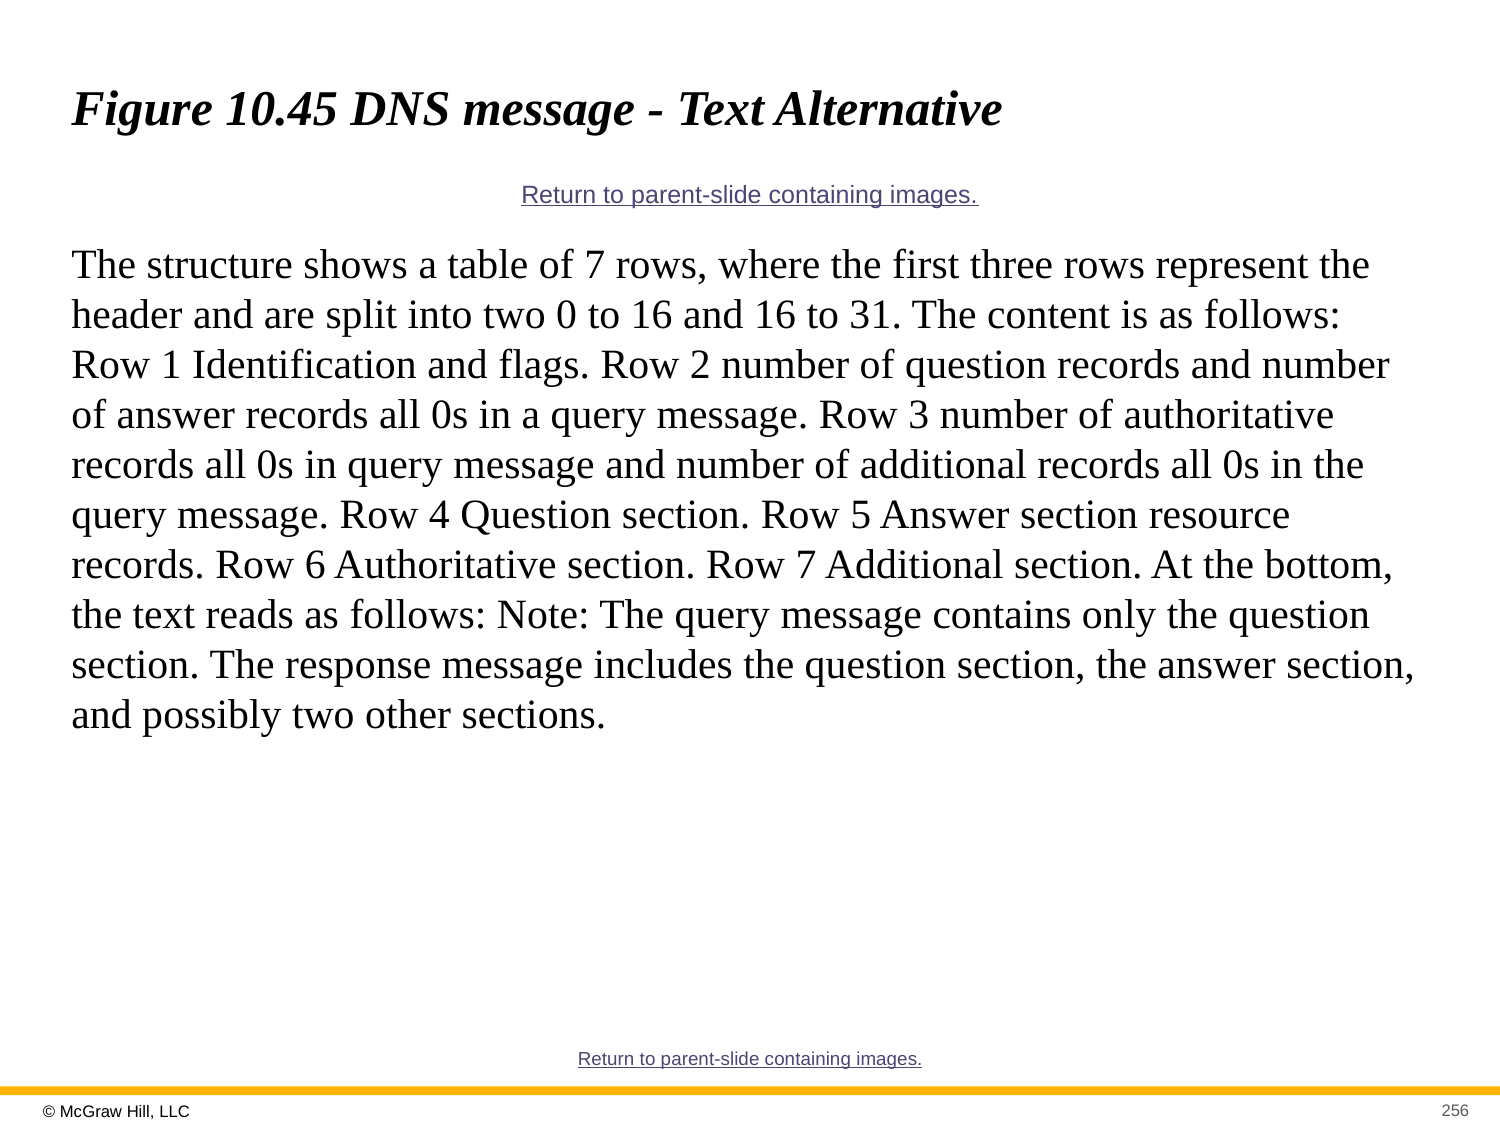

# Figure 10.45 DNS message - Text Alternative
Return to parent-slide containing images.
The structure shows a table of 7 rows, where the first three rows represent the header and are split into two 0 to 16 and 16 to 31. The content is as follows: Row 1 Identification and flags. Row 2 number of question records and number of answer records all 0s in a query message. Row 3 number of authoritative records all 0s in query message and number of additional records all 0s in the query message. Row 4 Question section. Row 5 Answer section resource records. Row 6 Authoritative section. Row 7 Additional section. At the bottom, the text reads as follows: Note: The query message contains only the question section. The response message includes the question section, the answer section, and possibly two other sections.
Return to parent-slide containing images.
256